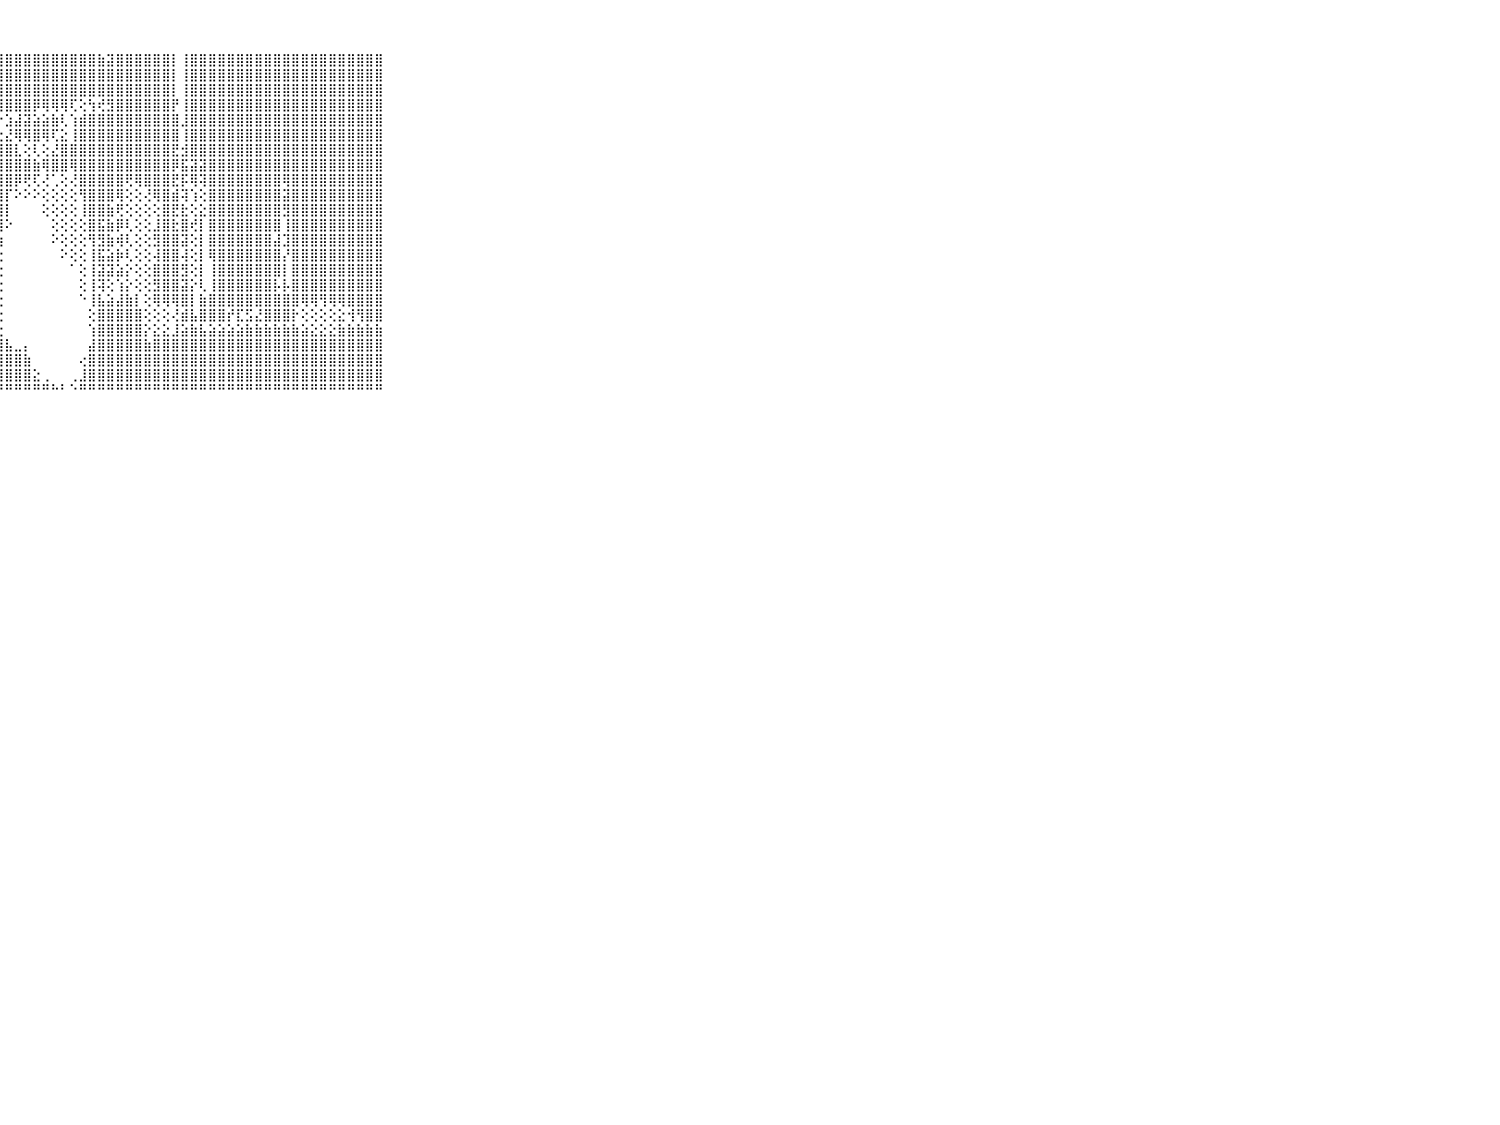

⠀⠀⠀⠀⠀⠀⠀⠀⠀⠀⠀⢸⢏⣕⣵⡜⢻⢿⣿⣿⣿⣿⣿⣿⣿⣿⣿⣿⣿⣿⣿⣿⣿⣿⣿⣿⣿⣿⣷⣽⣿⣿⣿⣿⣿⣿⡇⢸⣿⣿⣿⣿⣿⣿⣿⣿⣿⣿⣿⣿⣿⣿⣿⣿⣿⣿⣿⣿⣿⠀⠀⠀⠀⠀⠀⠀⠀⠀⠀⠀⠀
⠀⠀⠀⠀⠀⠀⠀⠀⠀⠀⠀⢔⣸⣿⣿⣷⣵⣽⣿⣿⣿⣿⣿⣿⣿⣿⣿⣿⣿⣿⣿⣿⣿⣿⣿⣿⣿⣿⣿⣿⣿⣿⣿⣿⣿⣿⡇⢸⣿⣿⣿⣿⣿⣿⣿⣿⣿⣿⣿⣿⣿⣿⣿⣿⣿⣿⣿⣿⣿⠀⠀⠀⠀⠀⠀⠀⠀⠀⠀⠀⠀
⠀⠀⠀⠀⠀⠀⠀⠀⠀⠀⠀⢸⣿⣿⣿⣿⣿⣿⣿⣿⣿⣿⣿⣿⣿⣿⣿⣿⣿⣿⣿⣿⣿⣿⣿⣿⣿⣿⣿⣿⣿⣿⣿⣿⣿⣿⡇⢸⣿⣿⣿⣿⣿⣿⣿⣿⣿⣿⣿⣿⣿⣿⣿⣿⣿⣿⣿⣿⣿⠀⠀⠀⠀⠀⠀⠀⠀⠀⠀⠀⠀
⠀⠀⠀⠀⠀⠀⠀⠀⠀⠀⠀⢸⣿⣿⣿⣿⣿⣿⣿⣿⣿⣿⣿⣿⣿⣿⣿⣿⣿⣿⣿⡿⢿⢿⢿⢏⢕⢳⢞⣻⣿⣿⣿⣿⣿⣿⡟⢸⣿⣿⣿⣿⣿⣿⣿⣿⣿⣿⣿⣿⣿⣿⣿⣿⣿⣿⣿⣿⣿⠀⠀⠀⠀⠀⠀⠀⠀⠀⠀⠀⠀
⠀⠀⠀⠀⠀⠀⠀⠀⠀⠀⠀⢸⣿⣿⣿⣿⣿⡟⢝⢝⢝⢝⣝⣕⣽⣷⣱⡕⣱⣼⣽⣵⣵⣷⢇⢱⣾⣿⣿⣿⣿⣿⣿⣿⣿⣿⣿⣸⣿⣿⣿⣿⣿⣿⣿⣿⣿⣿⣿⣿⣿⣿⣿⣿⣿⣿⣿⣿⣿⠀⠀⠀⠀⠀⠀⠀⠀⠀⠀⠀⠀
⠀⠀⠀⠀⠀⠀⠀⠀⠀⠀⠀⢸⣿⣿⣿⣿⣿⣕⣿⡟⢕⡜⣿⣿⣽⣿⢏⢕⣜⢿⢿⣿⢿⢏⣕⢸⣿⣿⣿⣿⣿⣿⣿⣿⣿⣿⣿⢸⣿⣿⣿⣿⣿⣿⣿⣿⣿⣿⣿⣿⣿⣿⣿⣿⣿⣿⣿⣿⣿⠀⠀⠀⠀⠀⠀⠀⠀⠀⠀⠀⠀
⠀⠀⠀⠀⠀⠀⠀⠀⠀⠀⠀⣸⣿⣿⣿⣿⣿⢟⢝⢕⣾⣿⡇⢝⢕⢕⣷⣿⣿⣇⢕⢇⢕⣜⣿⣿⣿⣿⣿⣿⣿⣿⣿⣿⣿⣿⣟⣺⣿⣿⣿⣿⣿⣿⣿⣿⣿⣿⣿⣿⣿⣿⣿⣿⣿⣿⣿⣿⣿⠀⠀⠀⠀⠀⠀⠀⠀⠀⠀⠀⠀
⠀⠀⠀⠀⠀⠀⠀⠀⠀⠀⠀⣿⣿⢿⣿⣿⣿⣕⣵⣷⣿⣿⣿⣷⡕⣾⣿⣿⣿⣿⣿⣷⢿⣿⣿⢿⣿⣿⣿⣿⣿⣿⣿⣿⣿⣿⡿⣯⣽⣽⣿⣿⣿⣿⣿⣿⣿⣿⣿⣿⣿⣿⣿⣿⣿⣿⣿⣿⣿⠀⠀⠀⠀⠀⠀⠀⠀⠀⠀⠀⠀
⠀⠀⠀⠀⠀⠀⠀⠀⠀⠀⠀⣿⣧⣾⣿⣿⣿⣿⢻⣿⣿⣿⣿⣿⡇⢹⣿⣿⣿⡿⢟⢏⢜⢁⢕⢜⣿⣿⣿⣿⣿⢟⢿⣿⣿⣿⣟⡯⢿⢽⣿⣿⣿⣿⣿⣿⣿⣿⢿⣿⣿⣿⣿⣿⣿⣿⣿⣿⣿⠀⠀⠀⠀⠀⠀⠀⠀⠀⠀⠀⠀
⠀⠀⠀⠀⠀⠀⠀⠀⠀⠀⠀⣿⢻⣿⣿⣿⣿⣿⢻⣿⣿⣿⣿⣿⢇⢸⣿⣿⡏⠕⠕⠕⢕⢕⢕⢕⢻⣿⣿⣿⢿⢕⢕⢜⢿⣿⣾⢽⢱⢕⣿⣿⣿⣿⣿⣿⣿⣿⣽⣿⣿⣿⣿⣿⣿⣿⣿⣿⣿⠀⠀⠀⠀⠀⠀⠀⠀⠀⠀⠀⠀
⠀⠀⠀⠀⠀⠀⠀⠀⠀⠀⠀⡿⣿⣿⣿⣿⣿⣿⢸⣿⣿⣿⣿⣿⡇⢸⣿⣿⡇⠀⠀⠀⢕⢕⢕⢕⢸⣿⣿⣷⢟⢕⢕⢕⢕⣿⣟⣗⢕⣕⣿⣿⣿⣿⣿⣿⣿⣿⣻⣿⣿⣿⣿⣿⣿⣿⣿⣿⣿⠀⠀⠀⠀⠀⠀⠀⠀⠀⠀⠀⠀
⠀⠀⠀⠀⠀⠀⠀⠀⠀⠀⠀⠑⠑⠁⠈⢸⣿⢇⢸⣿⣿⣿⣿⣿⢇⢸⣿⣿⠕⠀⠀⠀⠀⢕⢕⢕⢕⣿⣯⣷⡿⢇⢕⢕⣸⣿⣗⣿⢞⡇⣿⣿⣿⣿⣿⣿⣿⣿⢸⣿⣿⣿⣿⣿⣿⣿⣿⣿⣿⠀⠀⠀⠀⠀⠀⠀⠀⠀⠀⠀⠀
⠀⠀⠀⠀⠀⠀⠀⠀⠀⠀⠀⣷⡄⠀⠕⢜⣝⢕⢸⣿⣿⣿⣿⣷⢕⢱⣾⢷⠀⠀⠀⠀⠀⠕⢕⢕⢕⢻⣻⣷⢾⢇⢕⢕⣻⣿⣿⣽⢕⡇⣿⣿⣿⣿⣿⣿⣿⣼⣹⣿⣿⣿⣿⣿⣿⣿⣿⣿⣿⠀⠀⠀⠀⠀⠀⠀⠀⠀⠀⠀⠀
⠀⠀⠀⠀⠀⠀⠀⠀⠀⠀⠀⡿⣷⠀⠔⣴⣽⣇⢸⢿⣿⣿⣿⣿⢕⢕⢕⢕⠀⠀⠀⠀⠀⠀⠕⢕⢕⢸⣯⣵⡷⢇⢕⢕⢼⣿⣿⢼⢕⡇⢿⣿⣿⣿⣿⣿⣿⣿⡜⣿⣿⣿⣿⣿⣿⣿⣿⣿⣿⠀⠀⠀⠀⠀⠀⠀⠀⠀⠀⠀⠀
⠀⠀⠀⠀⠀⠀⠀⠀⠀⠀⠀⡇⠁⠀⠀⢸⣿⣿⣝⣟⣟⣿⣿⣿⢇⢕⢕⢕⠀⠀⠀⠀⠀⠀⠀⠁⢕⢸⣽⣽⣵⡕⢕⢕⣿⣿⣿⣻⢕⡇⢸⣿⣿⣿⣿⣿⣿⣿⡇⣿⣿⣿⣿⣿⣿⣿⣿⣿⣿⠀⠀⠀⠀⠀⠀⠀⠀⠀⠀⠀⠀
⠀⠀⠀⠀⠀⠀⠀⠀⠀⠀⠀⢇⠀⠀⢀⢕⠹⢏⢯⢼⢽⢝⣿⡟⢕⢕⢕⢕⠀⠀⠀⠀⠀⠀⠀⠀⢕⢸⢽⢕⢱⡕⢕⢕⣻⣿⣿⣽⡕⢇⢸⣿⣿⣿⣿⣿⣿⡧⡧⣿⣿⣿⣿⣿⣿⣿⣿⣿⣿⠀⠀⠀⠀⠀⠀⠀⠀⠀⠀⠀⠀
⠀⠀⠀⠀⠀⠀⠀⠀⠀⠀⠀⢕⠀⠀⠑⢕⠐⠀⢱⢱⢕⢕⢧⢕⢕⢕⢵⢕⠀⠀⠀⠀⠀⠀⠀⠀⠑⢸⣧⣵⣼⣷⡇⢕⢿⢿⢿⣿⡇⣷⣿⣿⣿⣿⣿⣿⣿⣿⣿⣿⢿⢿⢻⢿⢿⣿⣿⣿⣿⠀⠀⠀⠀⠀⠀⠀⠀⠀⠀⠀⠀
⠀⠀⠀⠀⠀⠀⠀⠀⠀⠀⠀⡕⠀⠀⠀⢀⣡⢄⢕⢕⢕⢕⢕⢕⢕⢕⢕⢕⠀⠀⠀⠀⠀⠀⠀⠀⠀⢕⣿⣿⣿⣿⣿⢕⢕⢕⢜⣾⣧⣿⣿⣿⡞⣏⣫⣜⣿⣿⣿⡗⢕⢕⢕⢕⣕⢺⢻⣿⣿⠀⠀⠀⠀⠀⠀⠀⠀⠀⠀⠀⠀
⠀⠀⠀⠀⠀⠀⠀⠀⠀⠀⠀⣿⡔⠀⢀⡜⢿⡕⢇⢜⢕⢕⢝⢝⢕⢕⣕⣕⠀⠀⠀⠀⠀⠀⠀⠀⠀⢱⣿⣿⣿⣿⣿⡕⣕⣕⣸⣵⣷⣧⣵⣵⣵⣵⣷⣷⣷⣷⣷⣷⣵⣕⣕⣕⣷⣷⣷⣷⣷⠀⠀⠀⠀⠀⠀⠀⠀⠀⠀⠀⠀
⠀⠀⠀⠀⠀⠀⠀⠀⠀⠀⠀⢿⣿⡔⠔⢱⡕⣿⣿⣿⣿⣿⣿⣿⣿⣿⣿⣿⣧⣀⡄⠀⠀⠀⠀⠀⠀⣼⣿⣿⣿⣿⣿⣷⣿⣿⣿⣿⣿⣿⣿⣿⣿⣿⣿⣿⣿⣿⣿⣿⣿⣿⣿⣿⣿⣿⣿⣿⣿⠀⠀⠀⠀⠀⠀⠀⠀⠀⠀⠀⠀
⠀⠀⠀⠀⠀⠀⠀⠀⠀⠀⠀⠘⣿⣿⣼⡜⢻⣜⣿⣿⣿⣿⣿⣿⣿⣿⣿⣿⣿⣿⣷⠀⠀⠀⠀⠀⢔⣿⣿⣿⣿⣿⣿⣿⣿⣿⣿⣿⣿⣿⣿⣿⣿⣿⣿⣿⣿⣿⣿⣿⣿⣿⣿⣿⣿⣿⣿⣿⣿⠀⠀⠀⠀⠀⠀⠀⠀⠀⠀⠀⠀
⠀⠀⠀⠀⠀⠀⠀⠀⠀⠀⠀⢱⣿⣿⡏⠁⠁⣿⣏⣿⣿⣿⣿⣿⣿⣿⣿⣿⣿⣿⣿⣕⢀⠀⠀⢀⣸⣿⣿⣿⣿⣿⣿⣿⣿⣿⣿⣿⣿⣿⣿⣿⣿⣿⣿⣿⣿⣿⣿⣿⣿⣿⣿⣿⣿⣿⣿⣿⣿⠀⠀⠀⠀⠀⠀⠀⠀⠀⠀⠀⠀
⠀⠀⠀⠀⠀⠀⠀⠀⠀⠀⠀⠘⠛⠛⠃⠀⠀⠘⠛⠛⠛⠛⠛⠛⠛⠛⠛⠛⠛⠛⠛⠛⠛⠓⠃⠑⠛⠛⠛⠛⠛⠛⠛⠛⠛⠛⠛⠛⠛⠛⠛⠛⠛⠛⠛⠛⠛⠛⠛⠛⠛⠛⠛⠛⠛⠛⠛⠛⠛⠀⠀⠀⠀⠀⠀⠀⠀⠀⠀⠀⠀